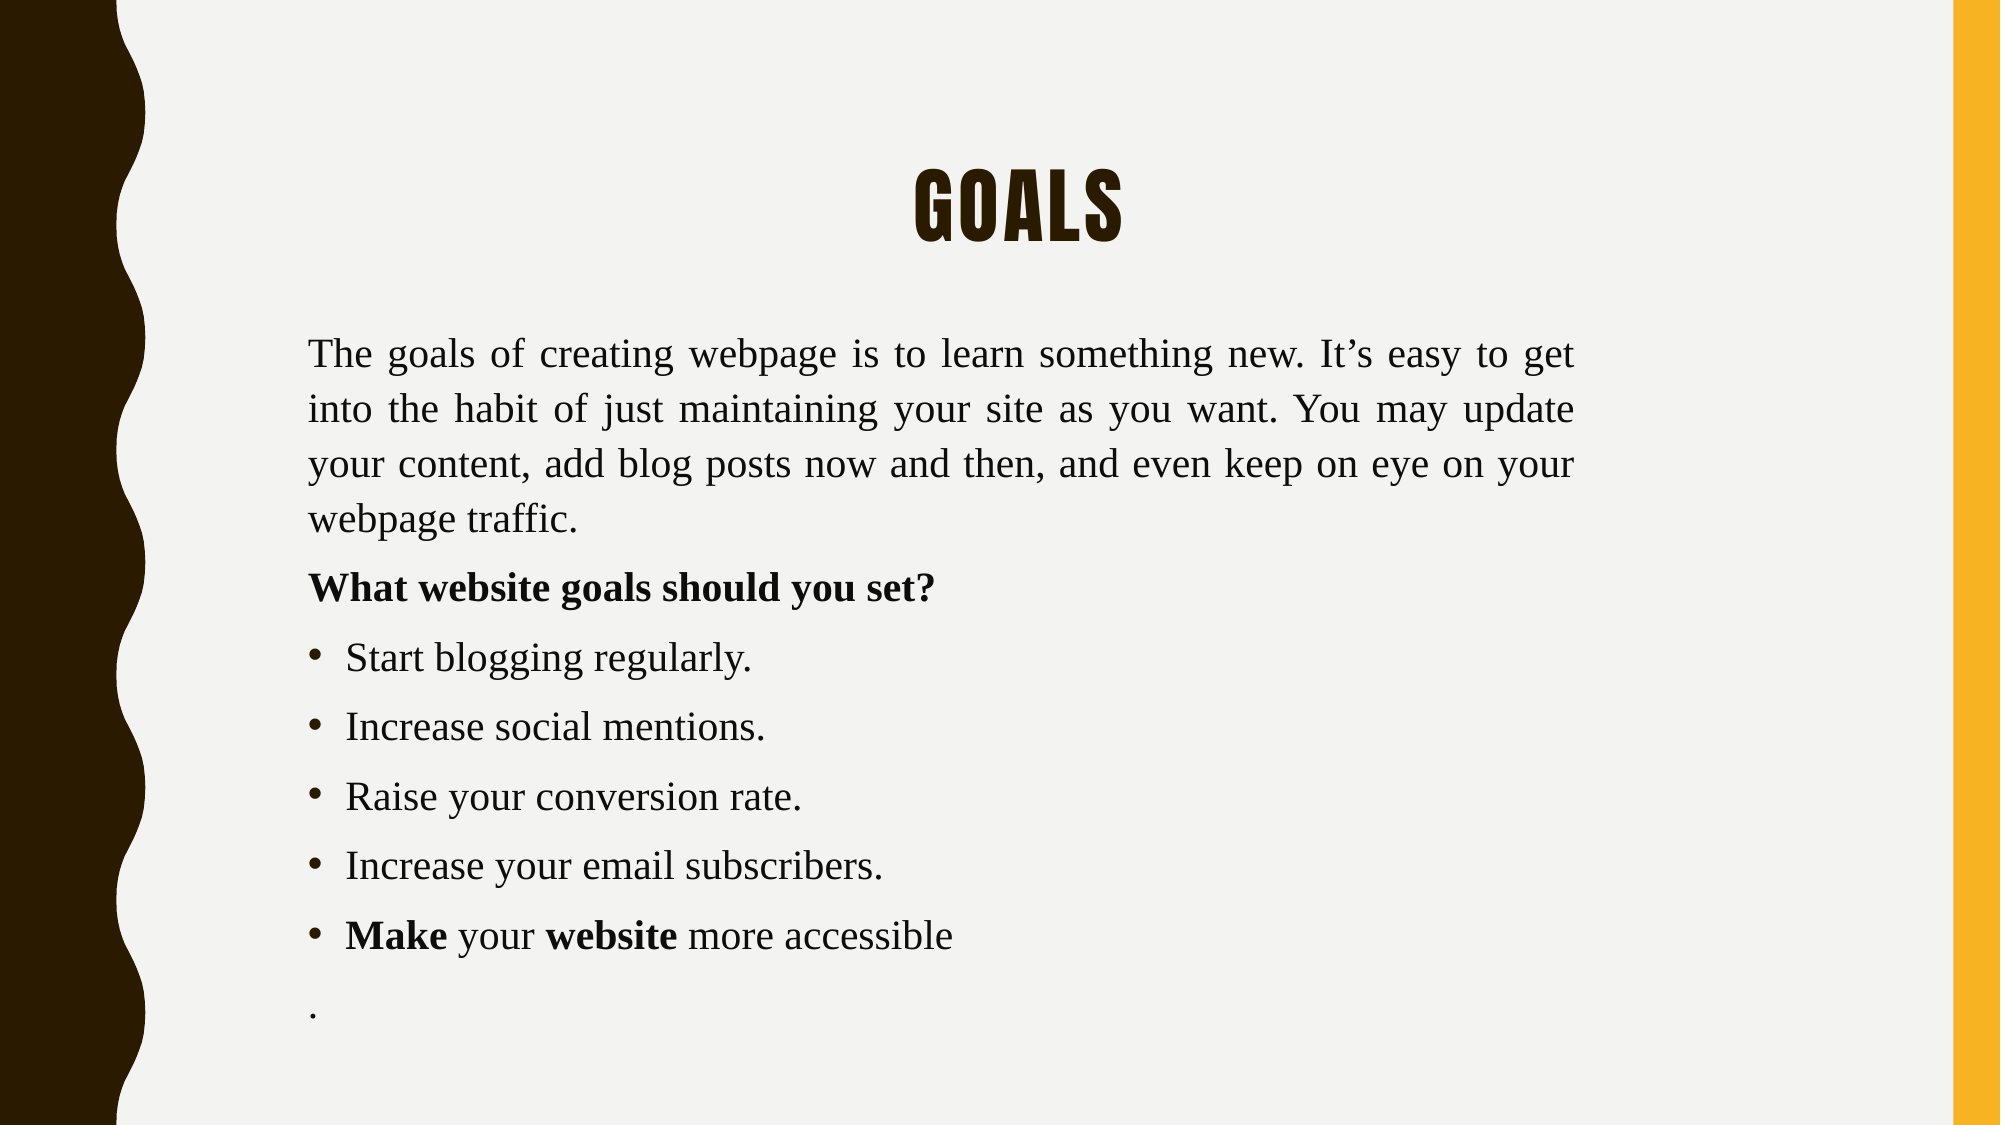

# Goals
The goals of creating webpage is to learn something new. It’s easy to get into the habit of just maintaining your site as you want. You may update your content, add blog posts now and then, and even keep on eye on your webpage traffic.
What website goals should you set?
Start blogging regularly.
Increase social mentions.
Raise your conversion rate.
Increase your email subscribers.
Make your website more accessible
.